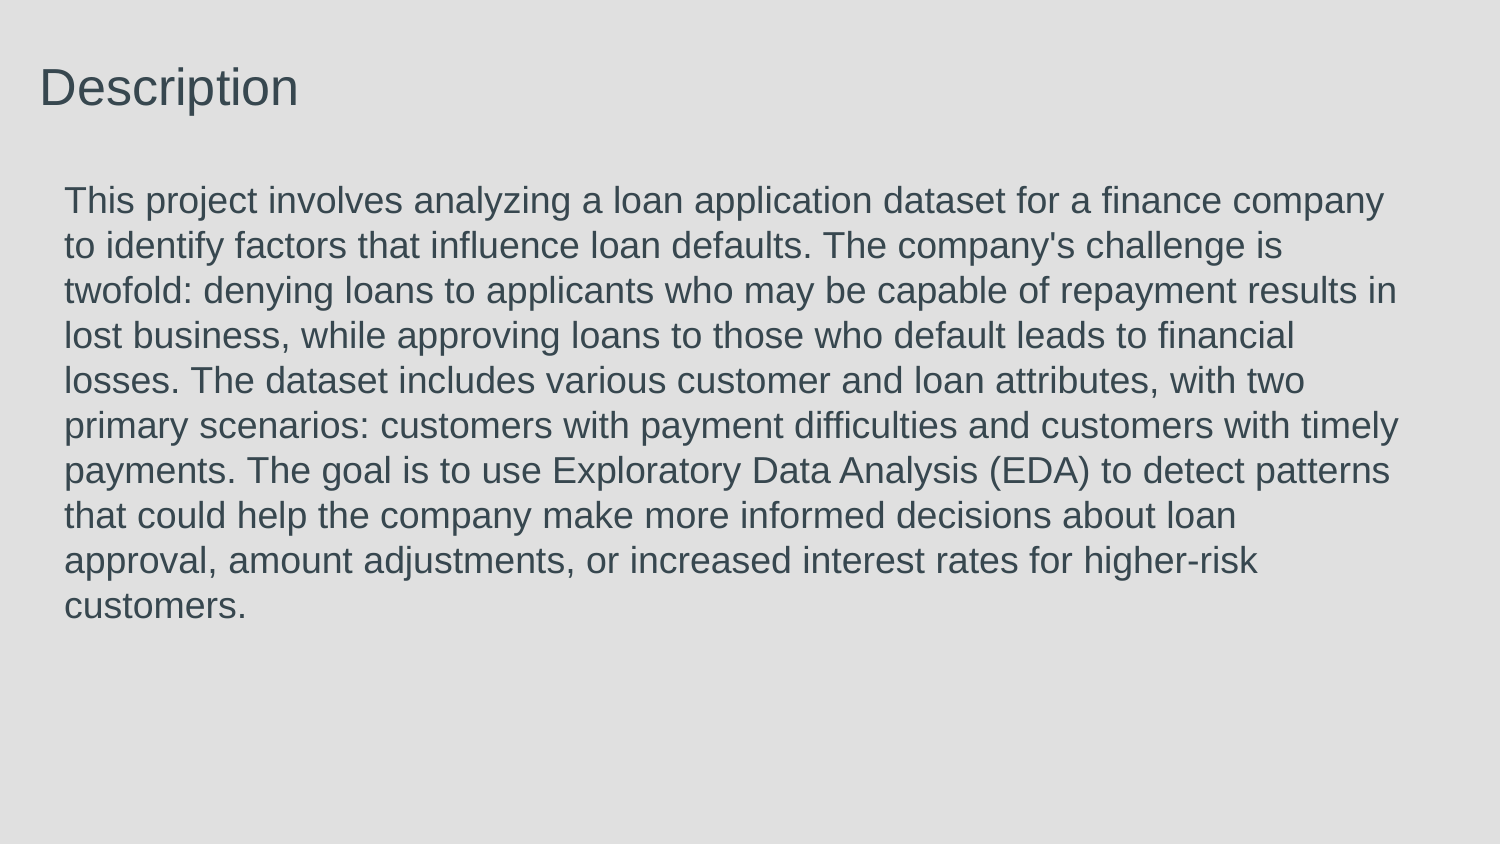

Description
This project involves analyzing a loan application dataset for a finance company to identify factors that influence loan defaults. The company's challenge is twofold: denying loans to applicants who may be capable of repayment results in lost business, while approving loans to those who default leads to financial losses. The dataset includes various customer and loan attributes, with two primary scenarios: customers with payment difficulties and customers with timely payments. The goal is to use Exploratory Data Analysis (EDA) to detect patterns that could help the company make more informed decisions about loan approval, amount adjustments, or increased interest rates for higher-risk customers.